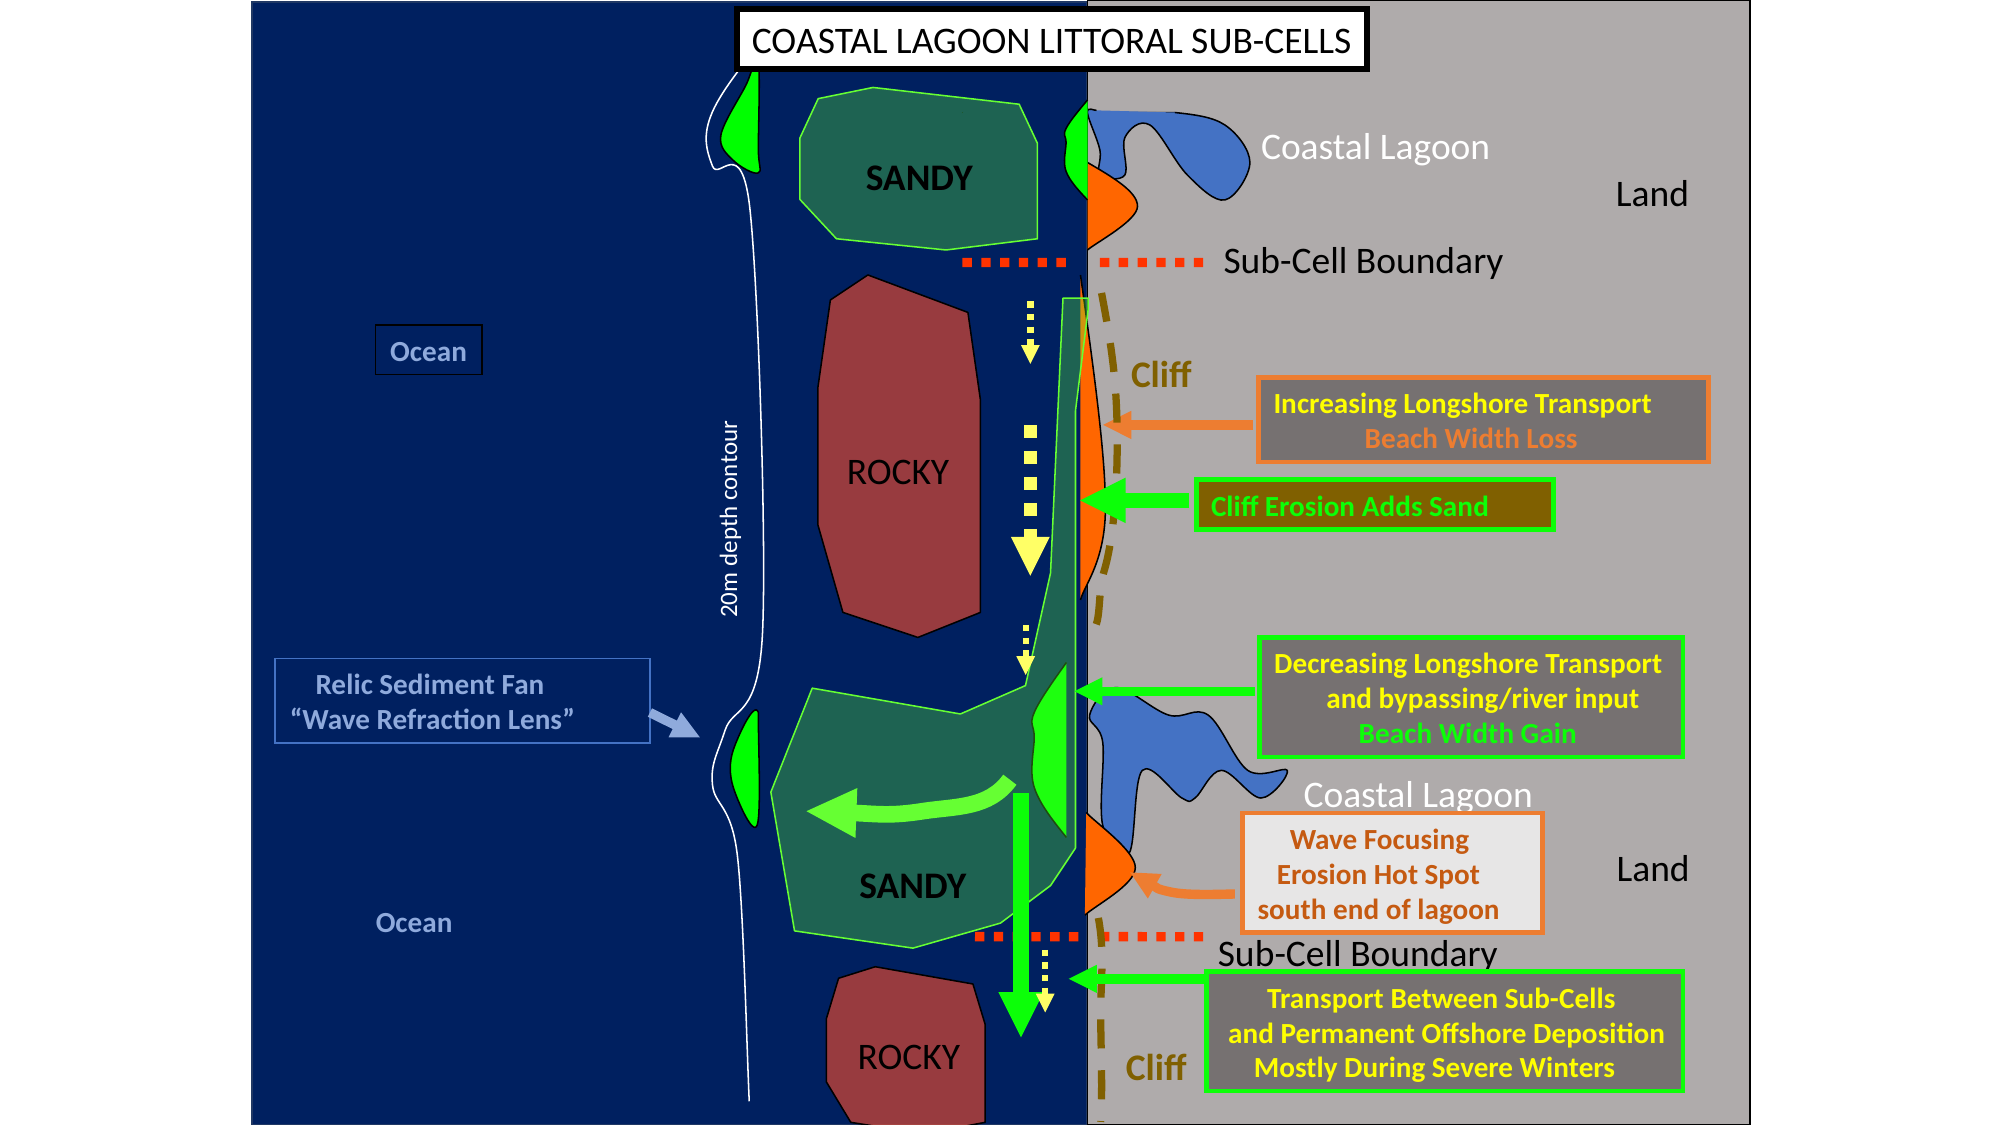

COASTAL LAGOON LITTORAL SUB-CELLS

Coastal Lagoon
 SANDY
Land

Sub-Cell Boundary

Ocean
Cliff
Increasing Longshore Transport
              Beach Width Loss

ROCKY
Cliff Erosion Adds Sand
20m depth contour

Decreasing Longshore Transport
        and bypassing/river input
             Beach Width Gain
    Relic Sediment Fan
“Wave Refraction Lens”

Coastal Lagoon

     Wave Focusing
   Erosion Hot Spot    south end of lagoon
Land
 SANDY

Ocean

Sub-Cell Boundary

       Transport Between Sub-Cells
 and Permanent Offshore Deposition
     Mostly During Severe Winters
ROCKY
Cliff